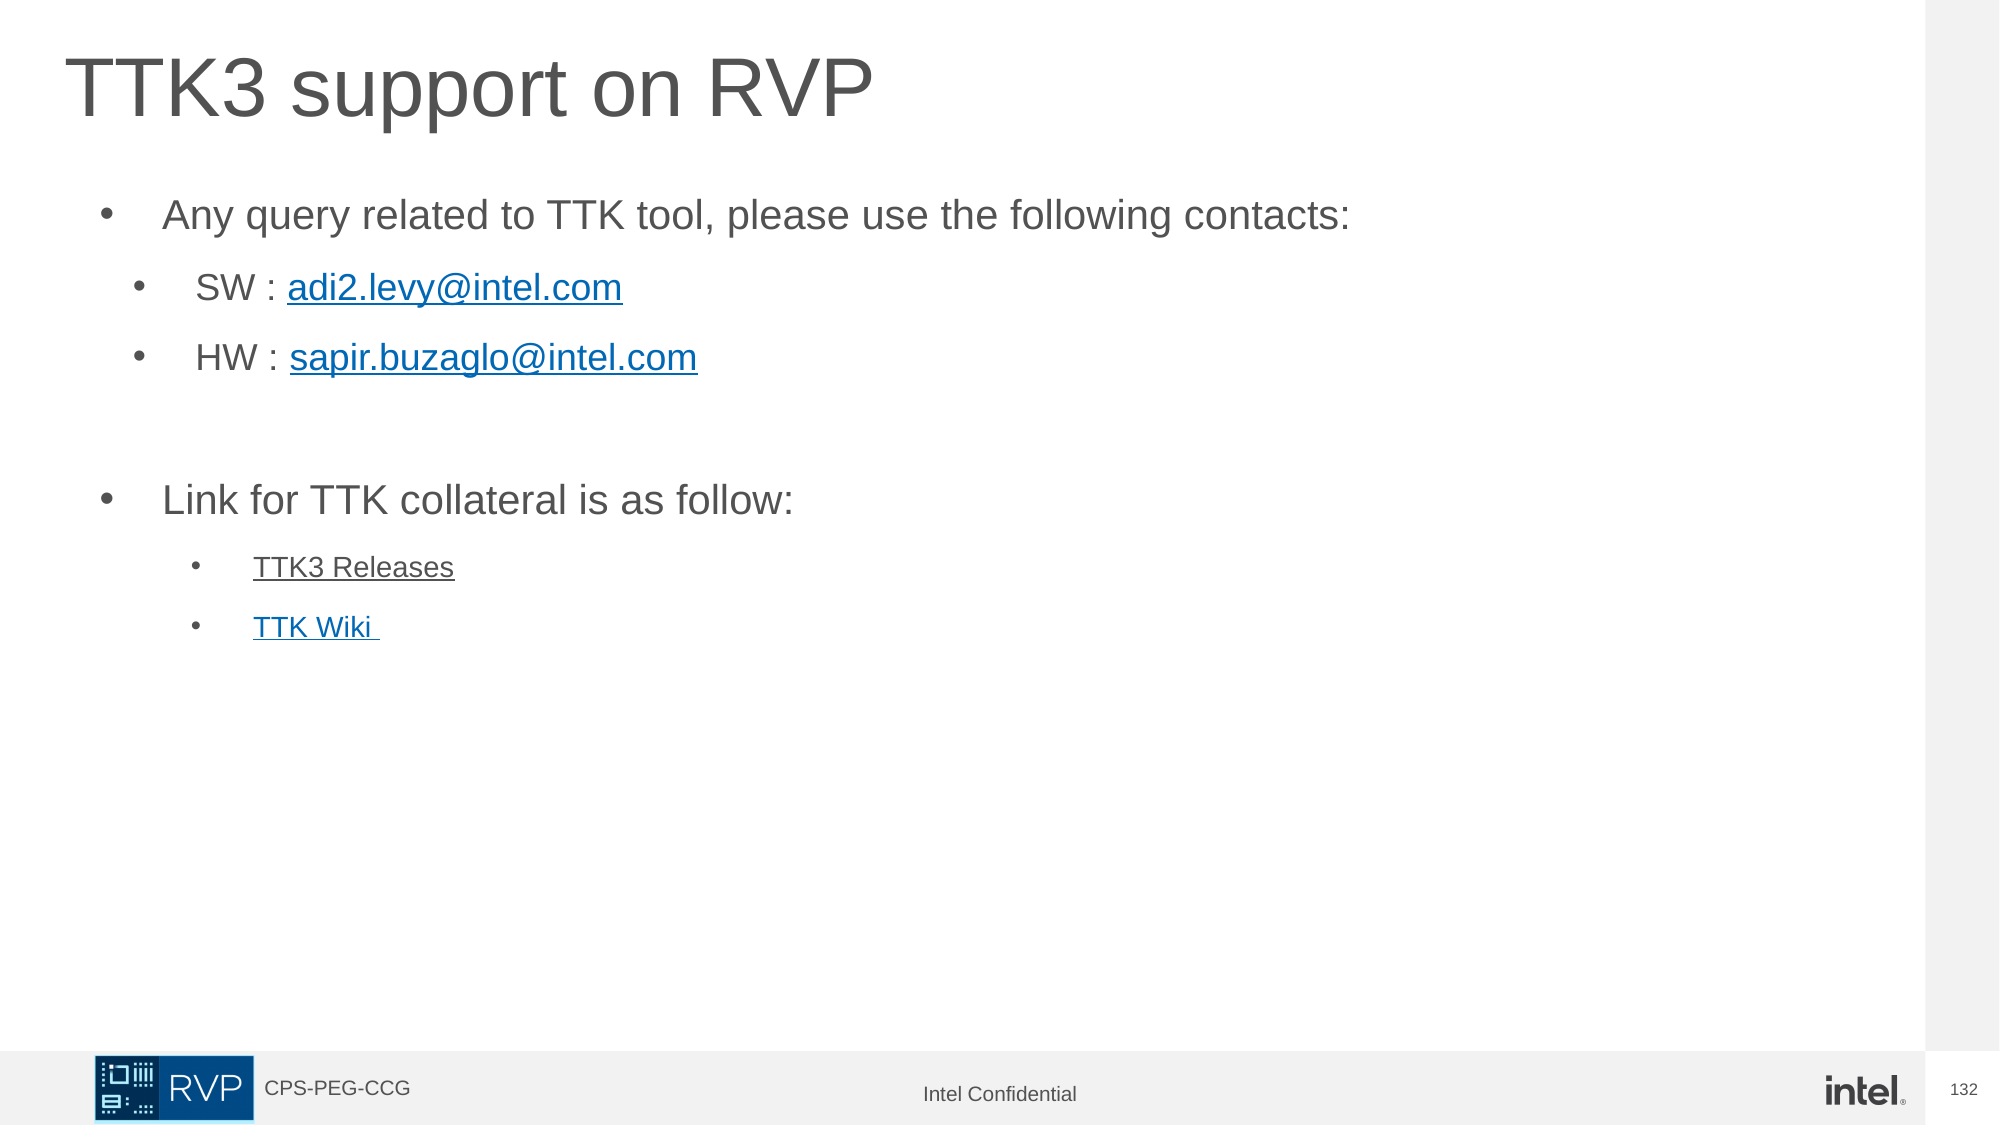

TTK3 support on RVP
Any query related to TTK tool, please use the following contacts:
SW : adi2.levy@intel.com
HW : sapir.buzaglo@intel.com

Link for TTK collateral is as follow:
TTK3 Releases
TTK Wiki